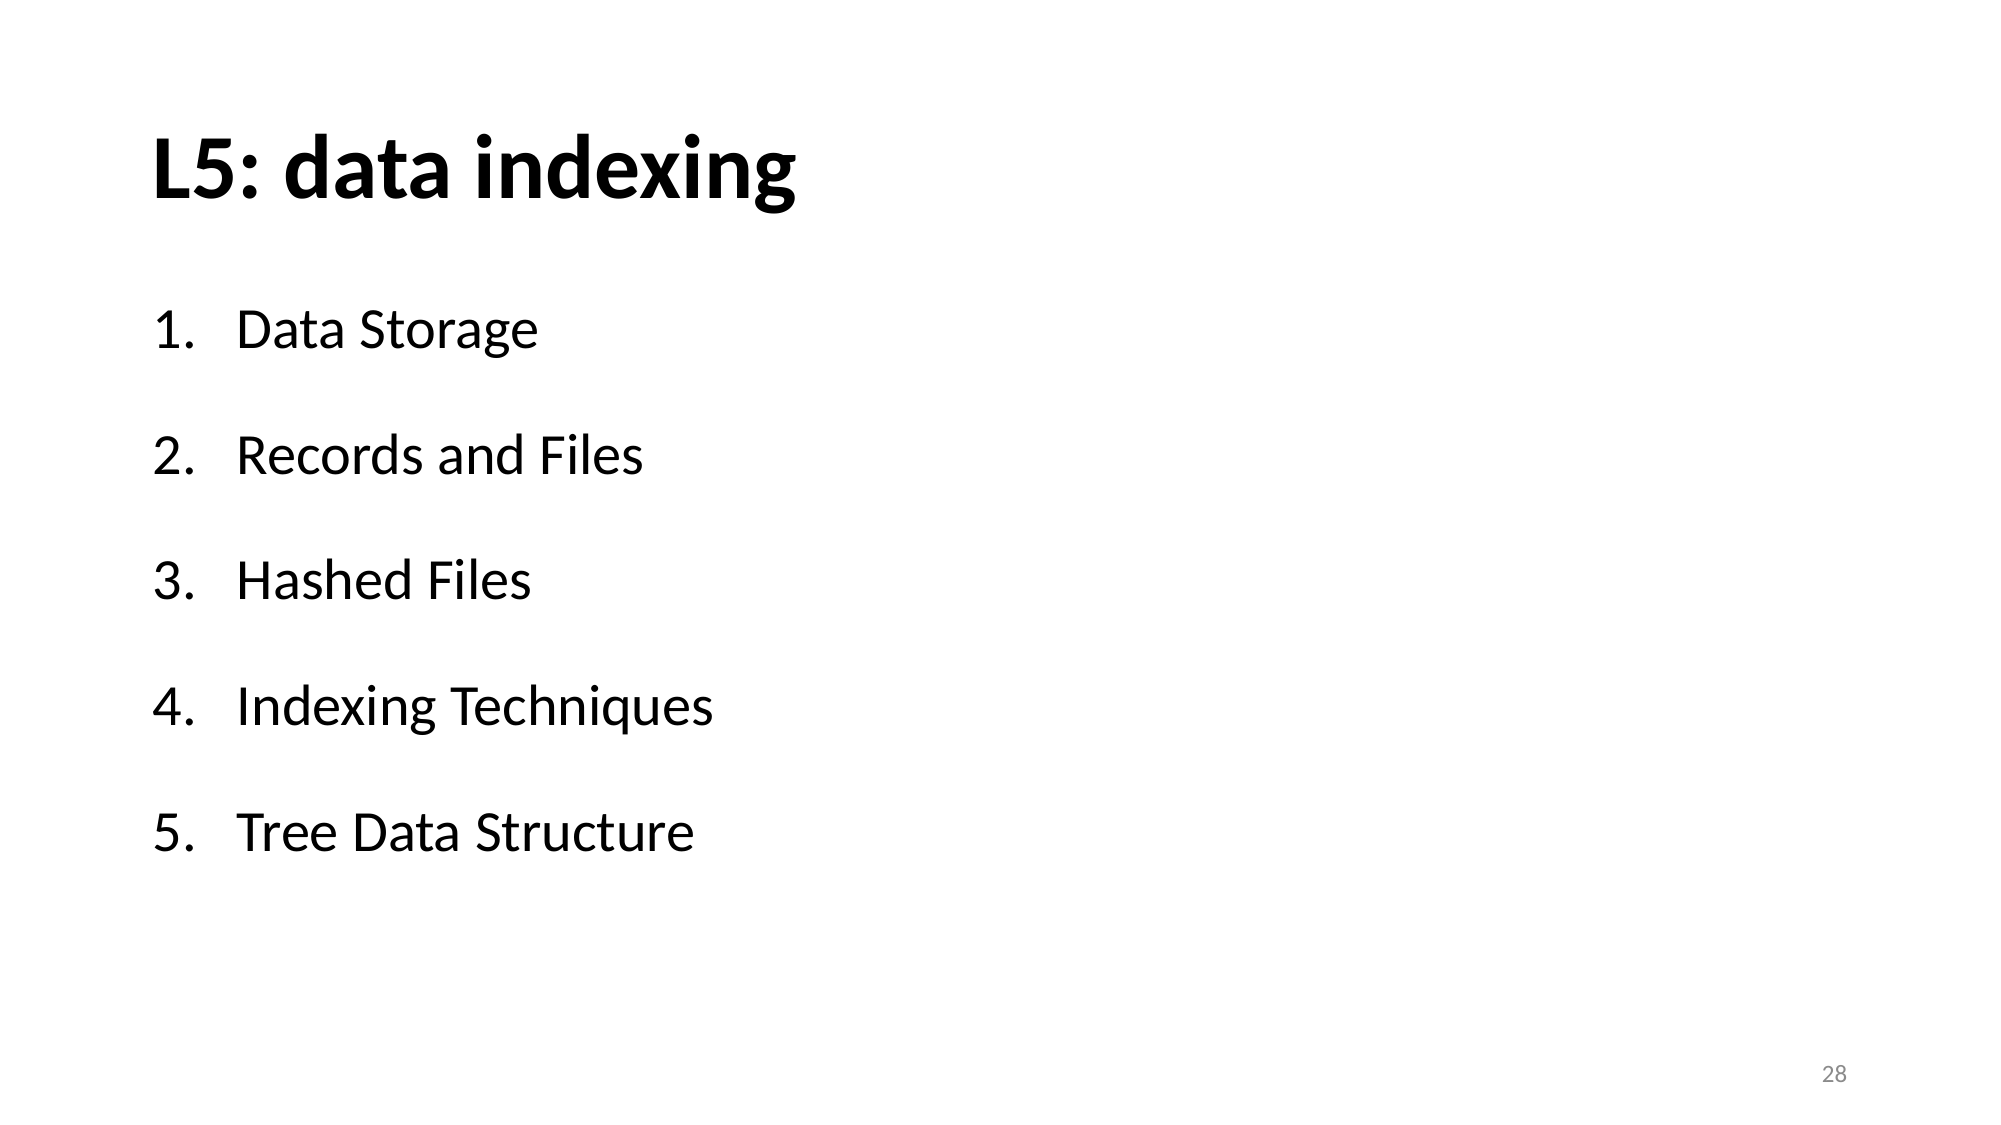

# L5: data indexing
Data Storage
Records and Files
Hashed Files
Indexing Techniques
Tree Data Structure
28